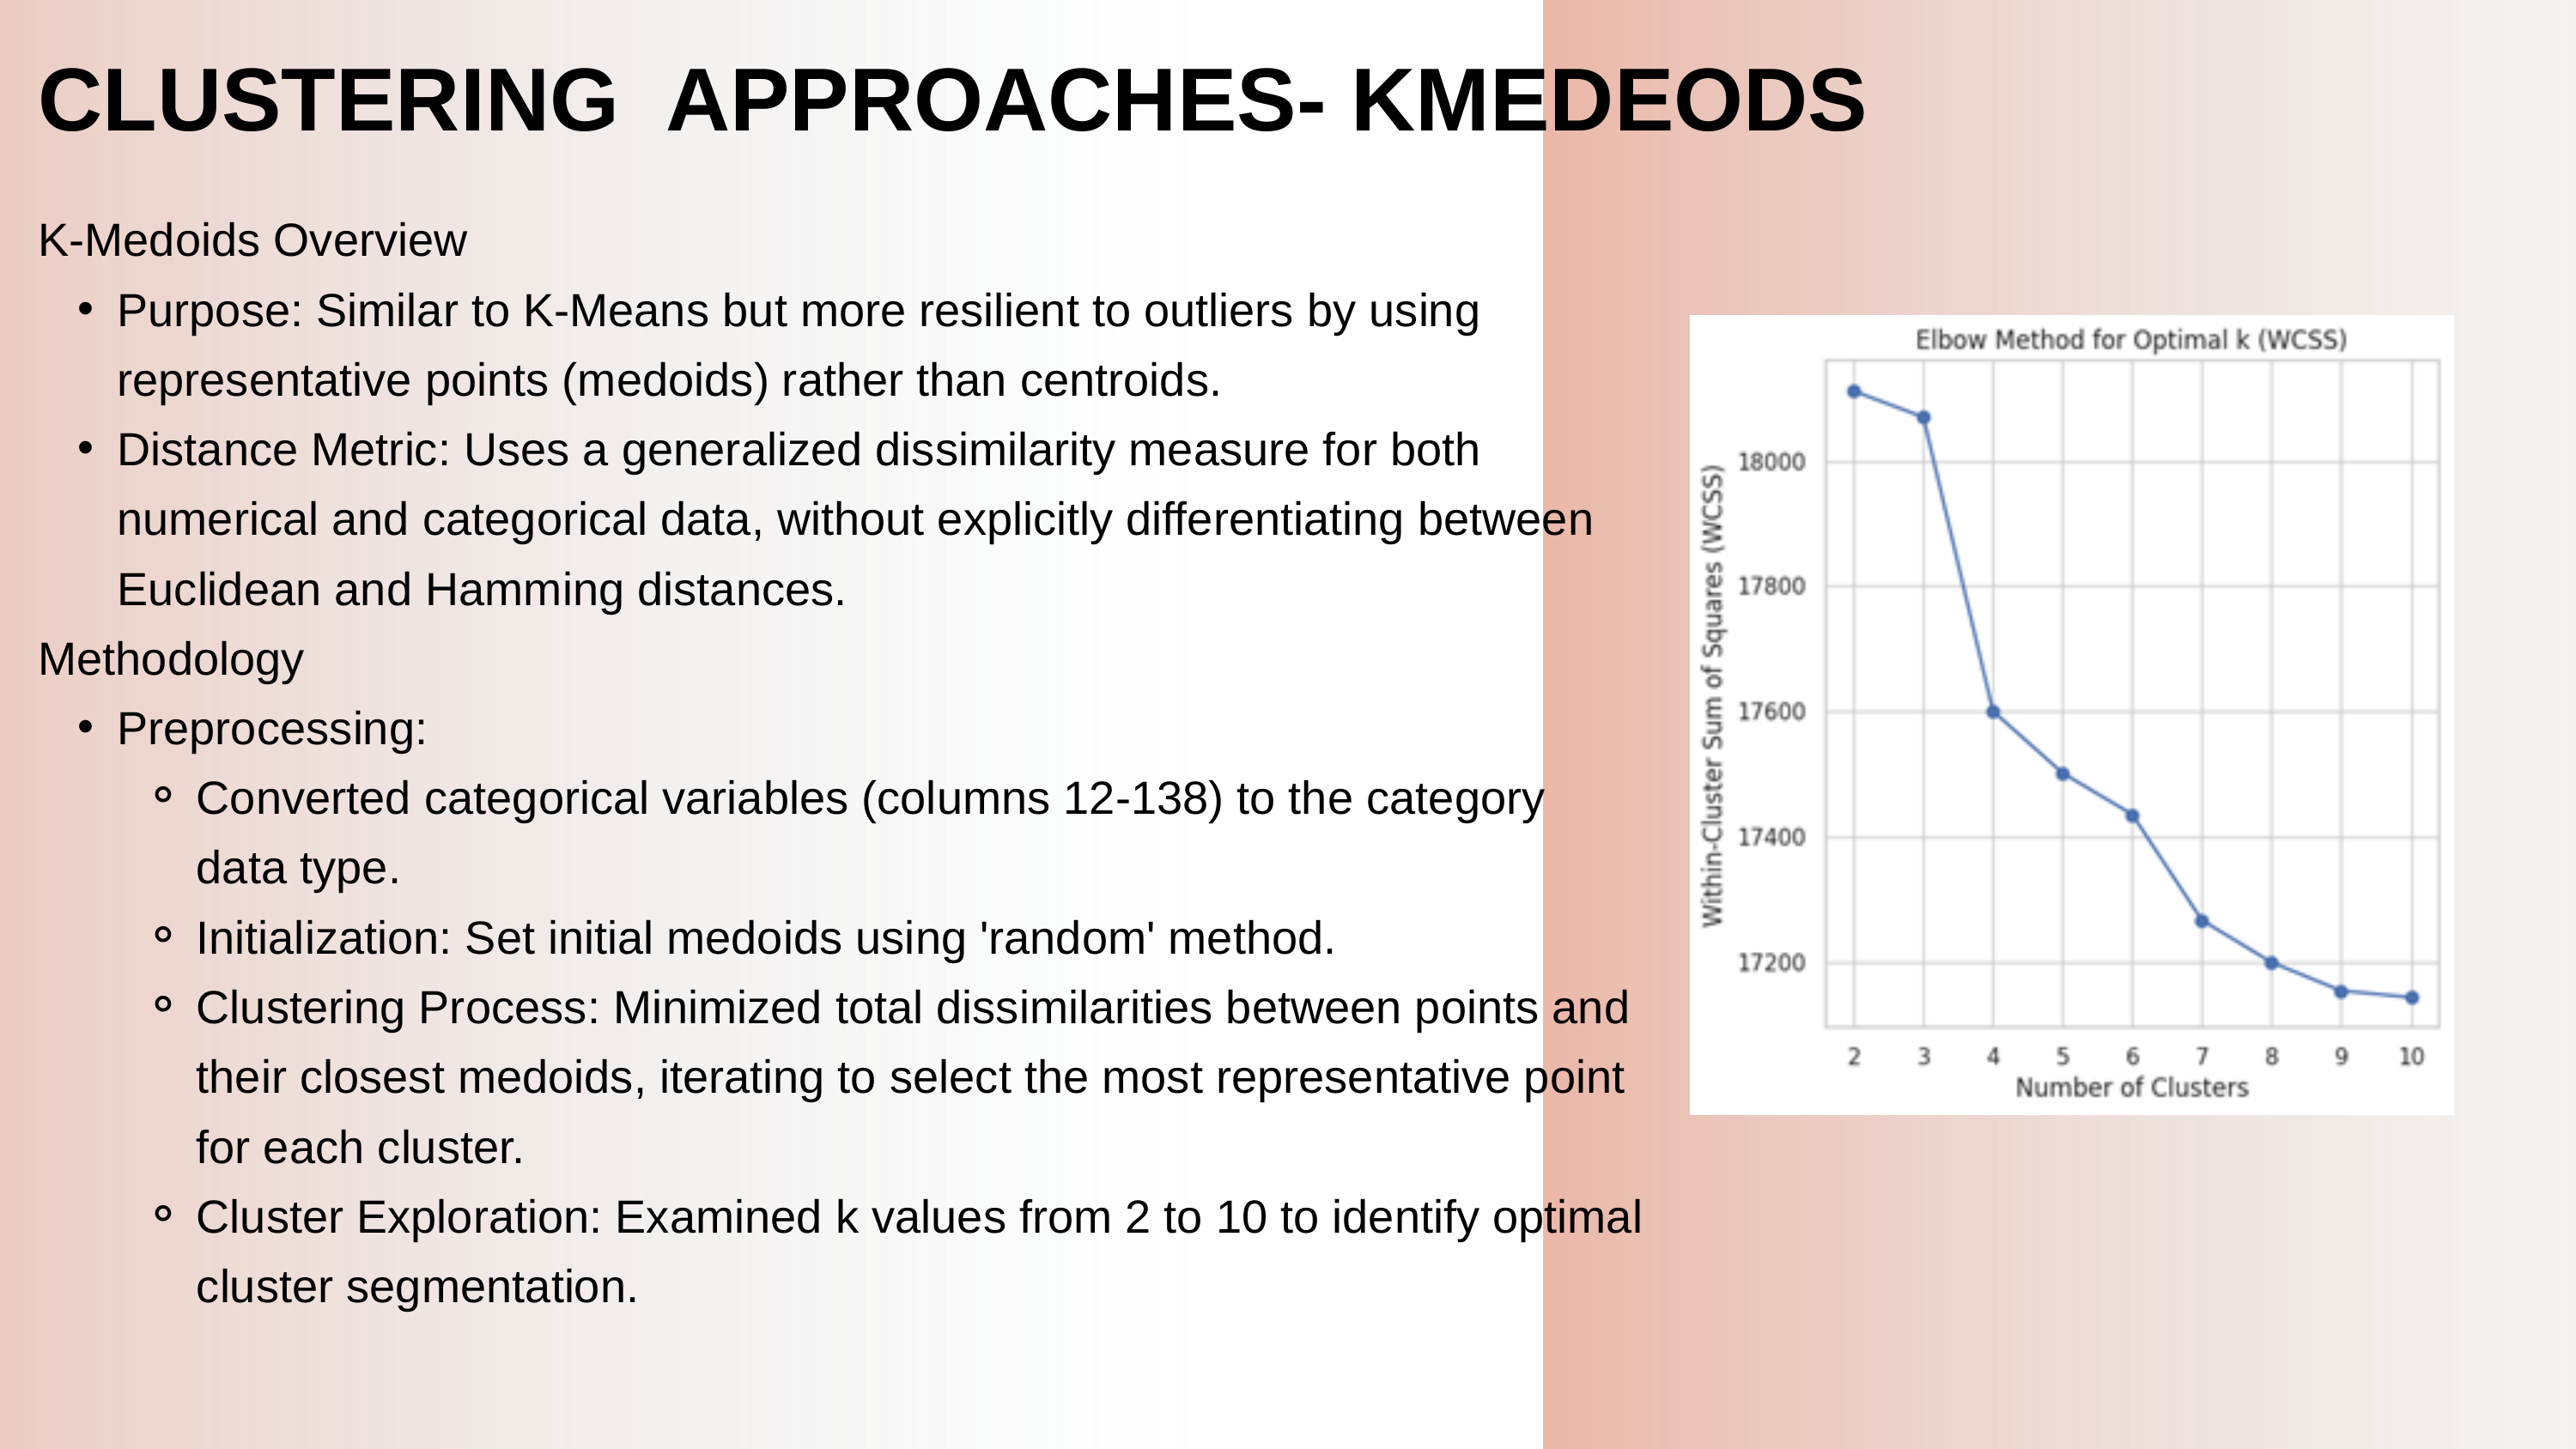

CLUSTERING  APPROACHES- KMEDEODS
K-Medoids Overview
Purpose: Similar to K-Means but more resilient to outliers by using representative points (medoids) rather than centroids.
Distance Metric: Uses a generalized dissimilarity measure for both numerical and categorical data, without explicitly differentiating between Euclidean and Hamming distances.
Methodology
Preprocessing:
Converted categorical variables (columns 12-138) to the category data type.
Initialization: Set initial medoids using 'random' method.
Clustering Process: Minimized total dissimilarities between points and their closest medoids, iterating to select the most representative point for each cluster.
Cluster Exploration: Examined k values from 2 to 10 to identify optimal cluster segmentation.